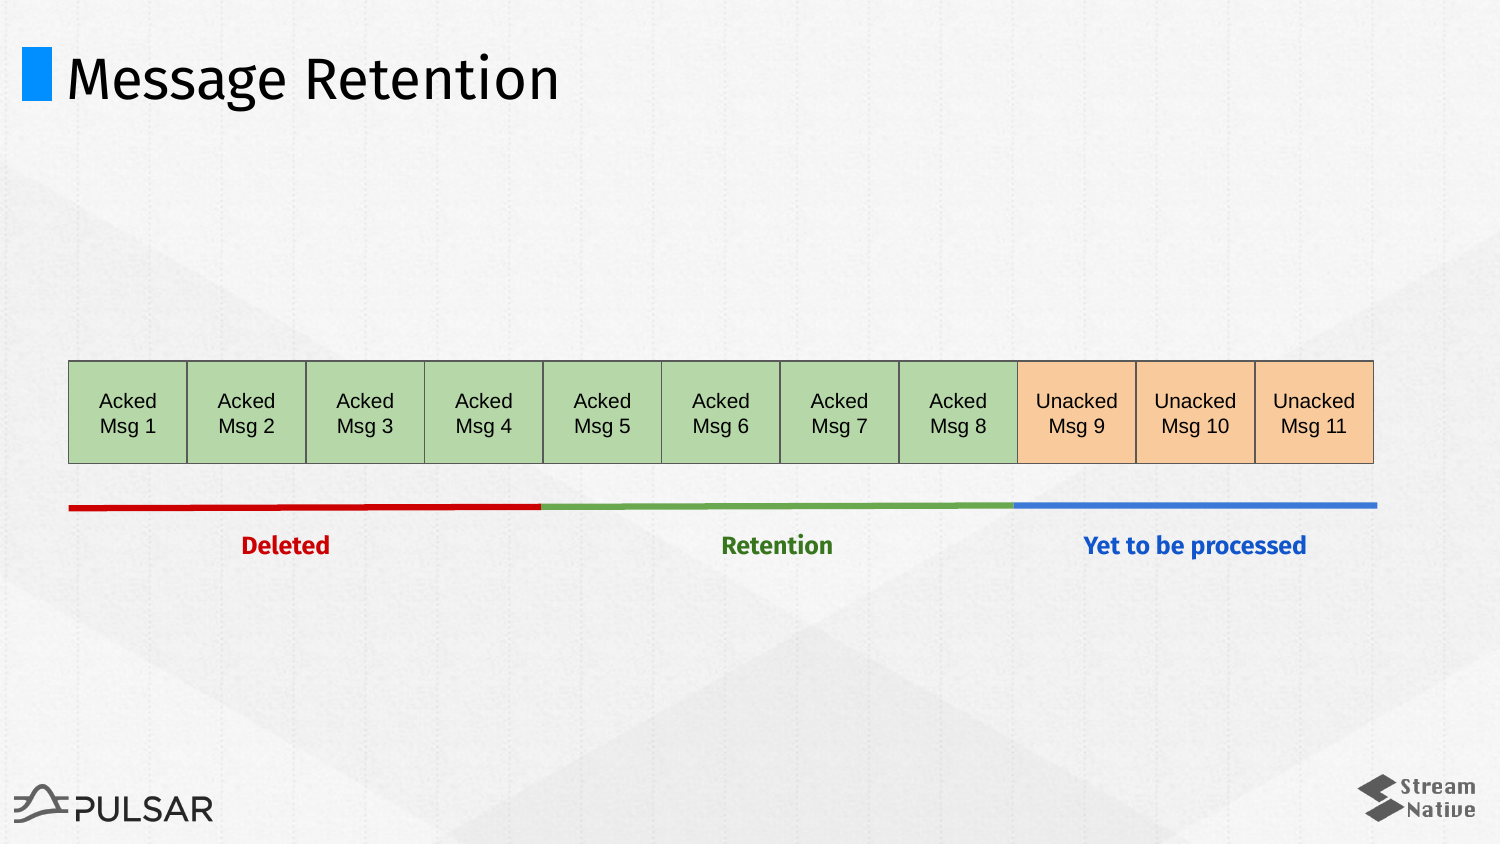

# Message Retention
Acked
Msg 1
Acked
Msg 2
Acked
Msg 3
Acked
Msg 4
Acked
Msg 5
Acked
Msg 6
Acked
Msg 7
Acked
Msg 8
Unacked
Msg 9
Unacked
Msg 10
Unacked
Msg 11
Deleted
Retention
Yet to be processed